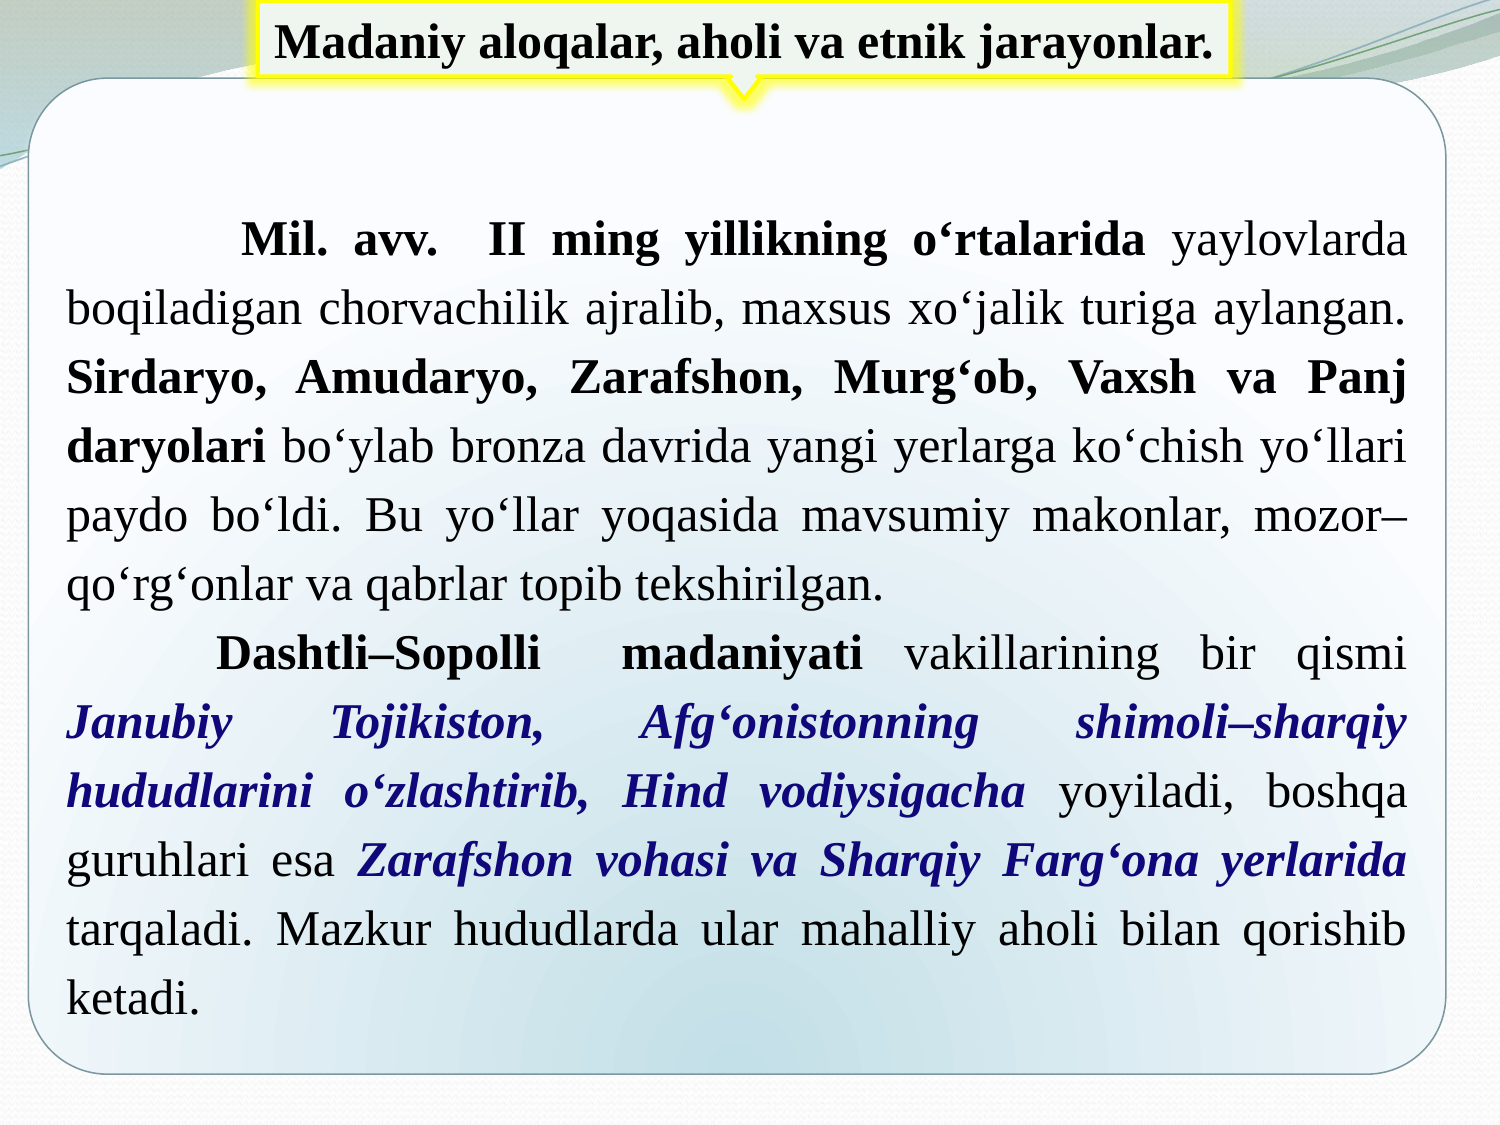

Madaniy aloqalar, aholi va etnik jarayonlar.

	 Mil. avv.  II ming yillikning o‘rtalarida yaylovlarda boqiladigan chorvachilik ajralib, maxsus xo‘jalik turiga aylangan. Sirdaryo, Amudaryo, Zarafshon, Murg‘ob, Vaxsh va Panj daryolari bo‘ylab bronza davrida yangi yerlarga ko‘chish yo‘llari paydo bo‘ldi. Bu yo‘llar yoqasida mavsumiy makonlar, mozor–qo‘rg‘onlar va qabrlar topib tekshirilgan.
	Dashtli–Sopolli  madaniyati vakillarining bir qismi Janubiy Tojikiston, Afg‘onistonning shimoli–sharqiy hududlarini o‘zlashtirib, Hind vodiysigacha yoyiladi, boshqa guruhlari esa Zarafshon vohasi va Sharqiy Farg‘ona yerlarida tarqaladi. Mazkur hududlarda ular mahalliy aholi bilan qorishib ketadi.